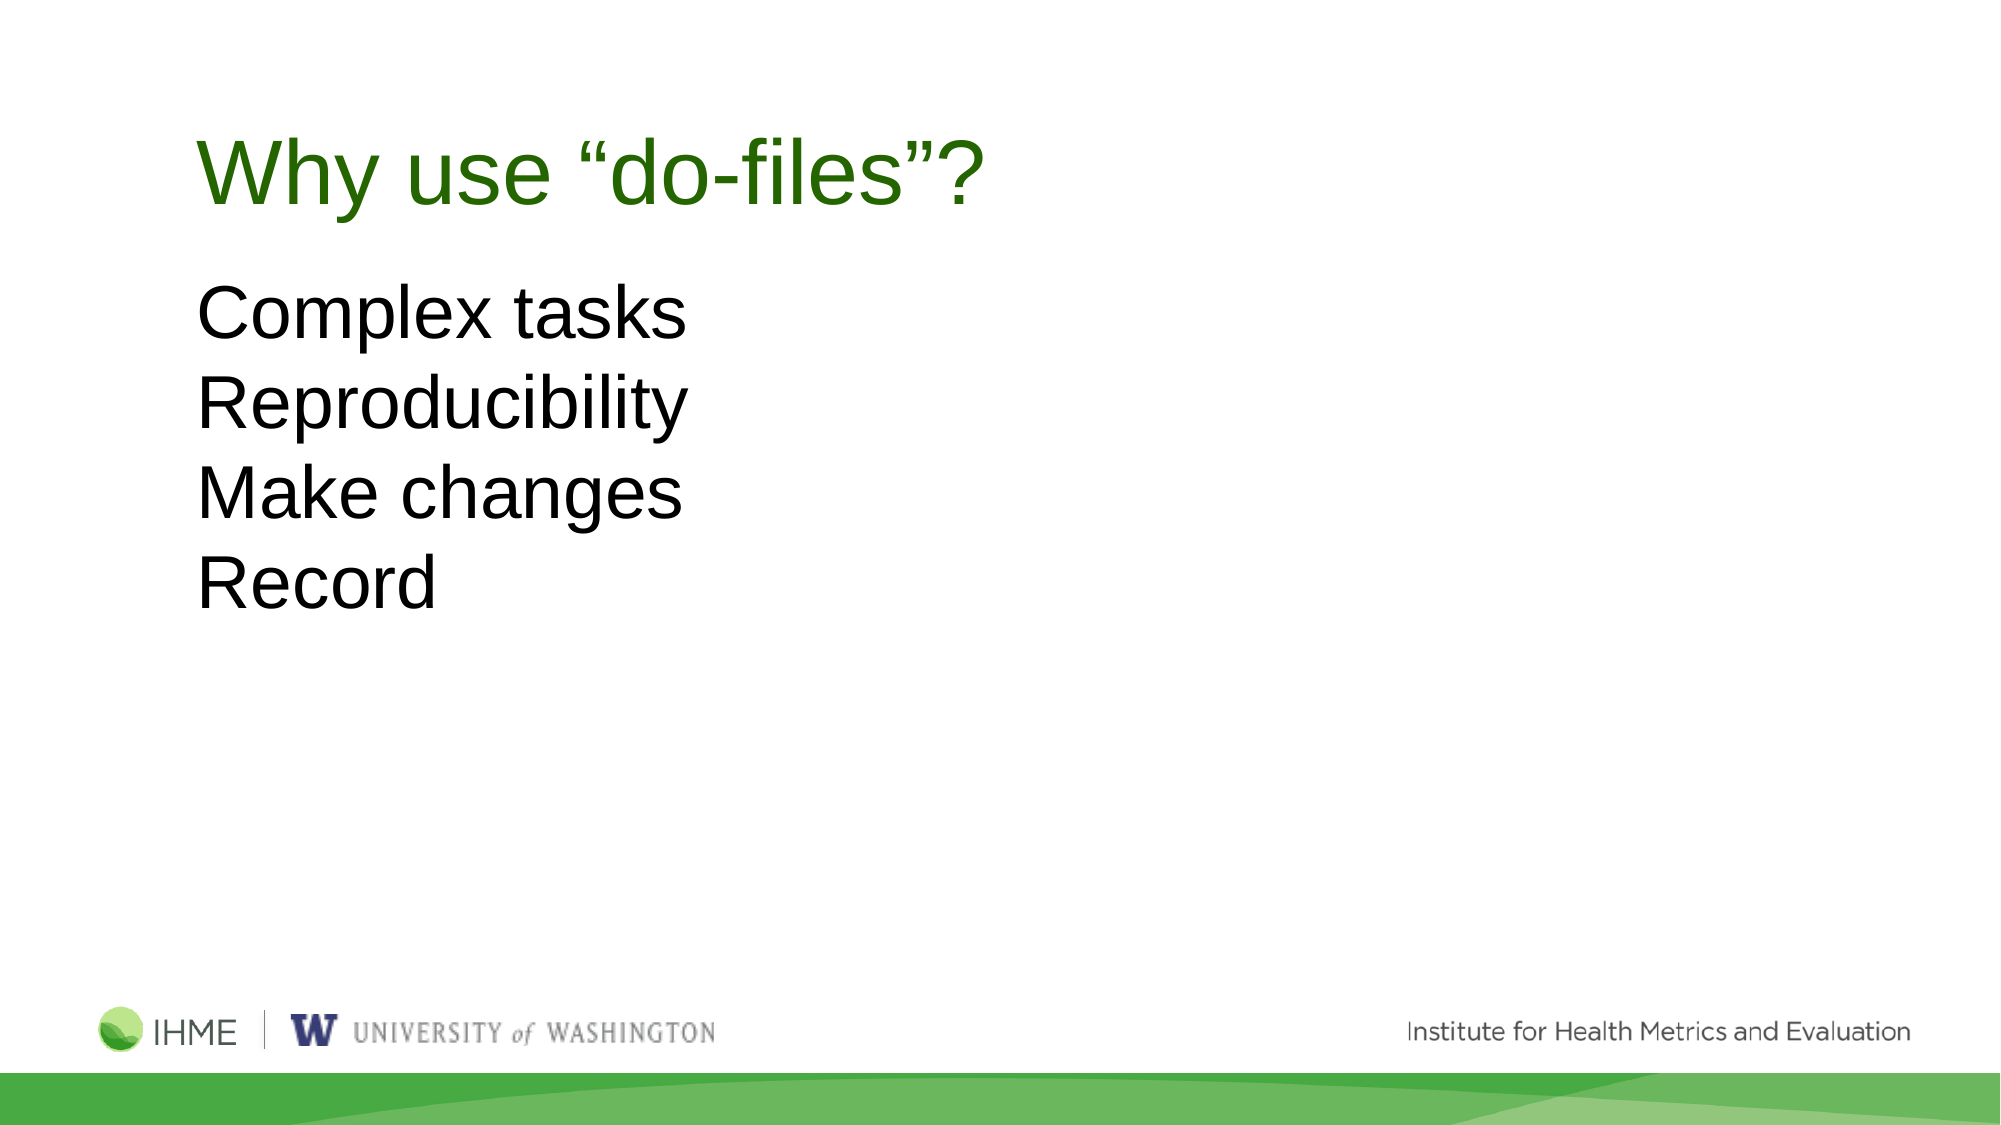

# Why use “do-files”?
Complex tasks
Reproducibility
Make changes
Record